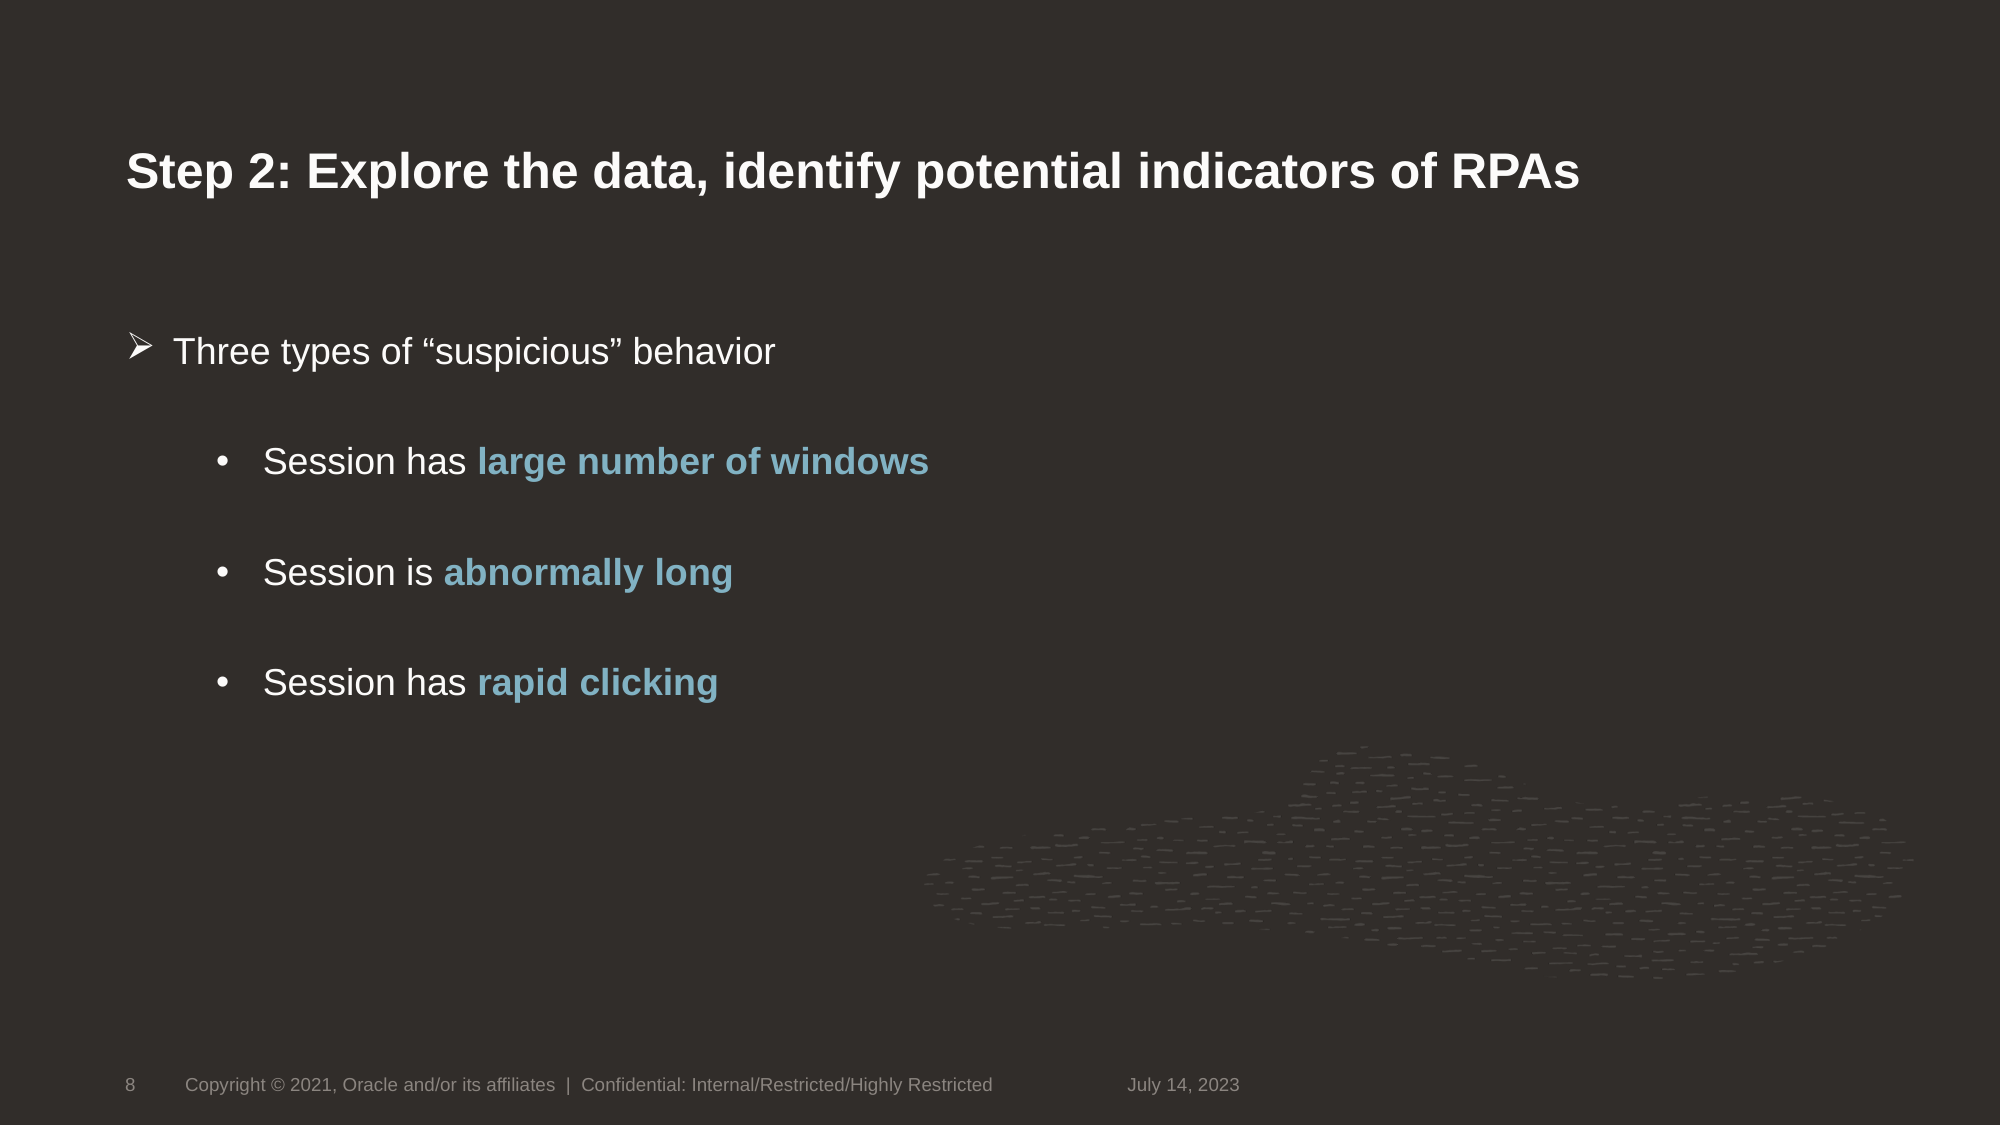

# Step 2: Explore the data, identify potential indicators of RPAs
Three types of “suspicious” behavior

Session has large number of windows

Session is abnormally long

Session has rapid clicking

8
Copyright © 2021, Oracle and/or its affiliates  |  Confidential: Internal/Restricted/Highly Restricted
July 14, 2023